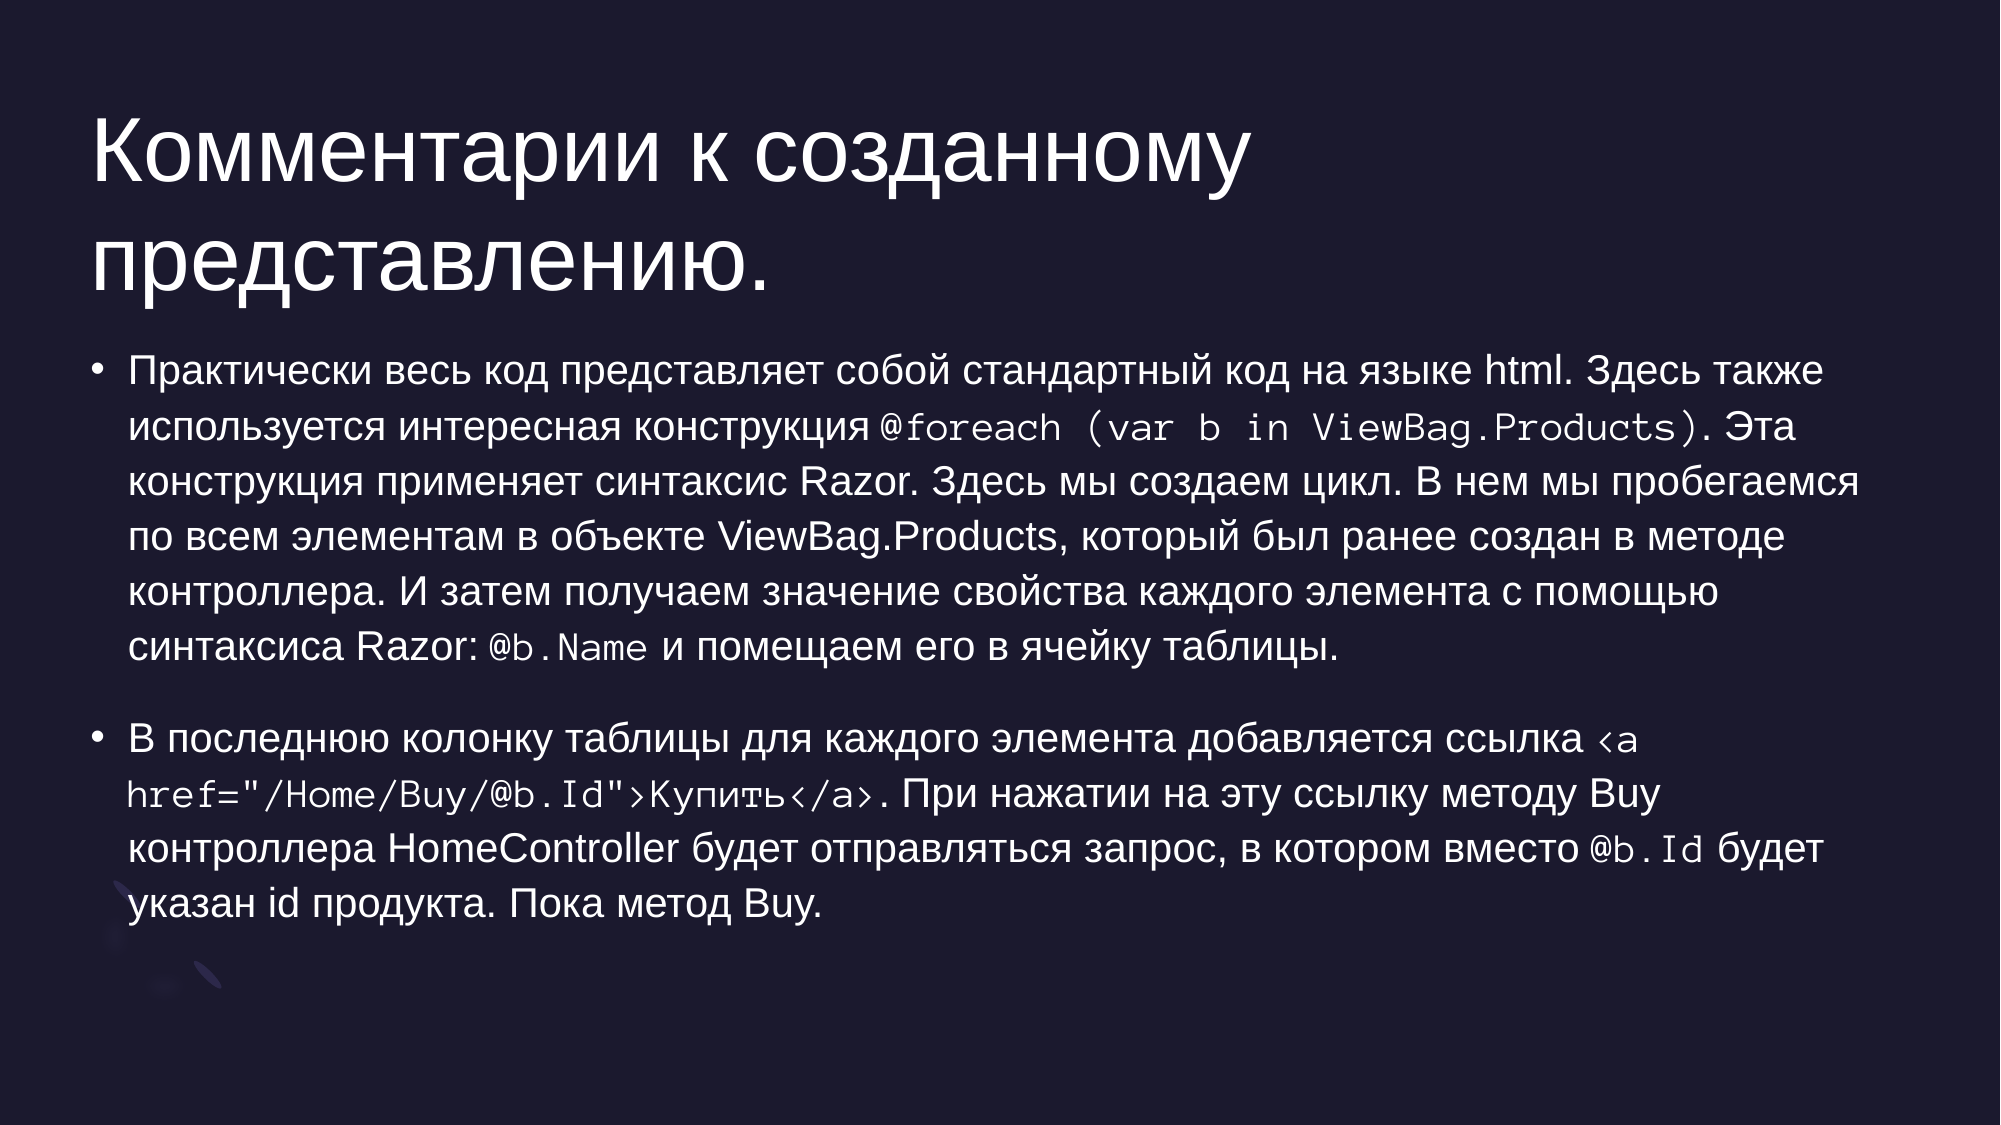

# Комментарии к созданному представлению.

Практически весь код представляет собой стандартный код на языке html. Здесь также используется интересная конструкция @foreach (var b in ViewBag.Products). Эта конструкция применяет синтаксис Razor. Здесь мы создаем цикл. В нем мы пробегаемся по всем элементам в объекте ViewBag.Products, который был ранее создан в методе контроллера. И затем получаем значение свойства каждого элемента с помощью синтаксиса Razor: @b.Name и помещаем его в ячейку таблицы.
В последнюю колонку таблицы для каждого элемента добавляется ссылка <a href="/Home/Buy/@b.Id">Купить</a>. При нажатии на эту ссылку методу Buy контроллера HomeController будет отправляться запрос, в котором вместо @b.Id будет указан id продукта. Пока метод Buy.